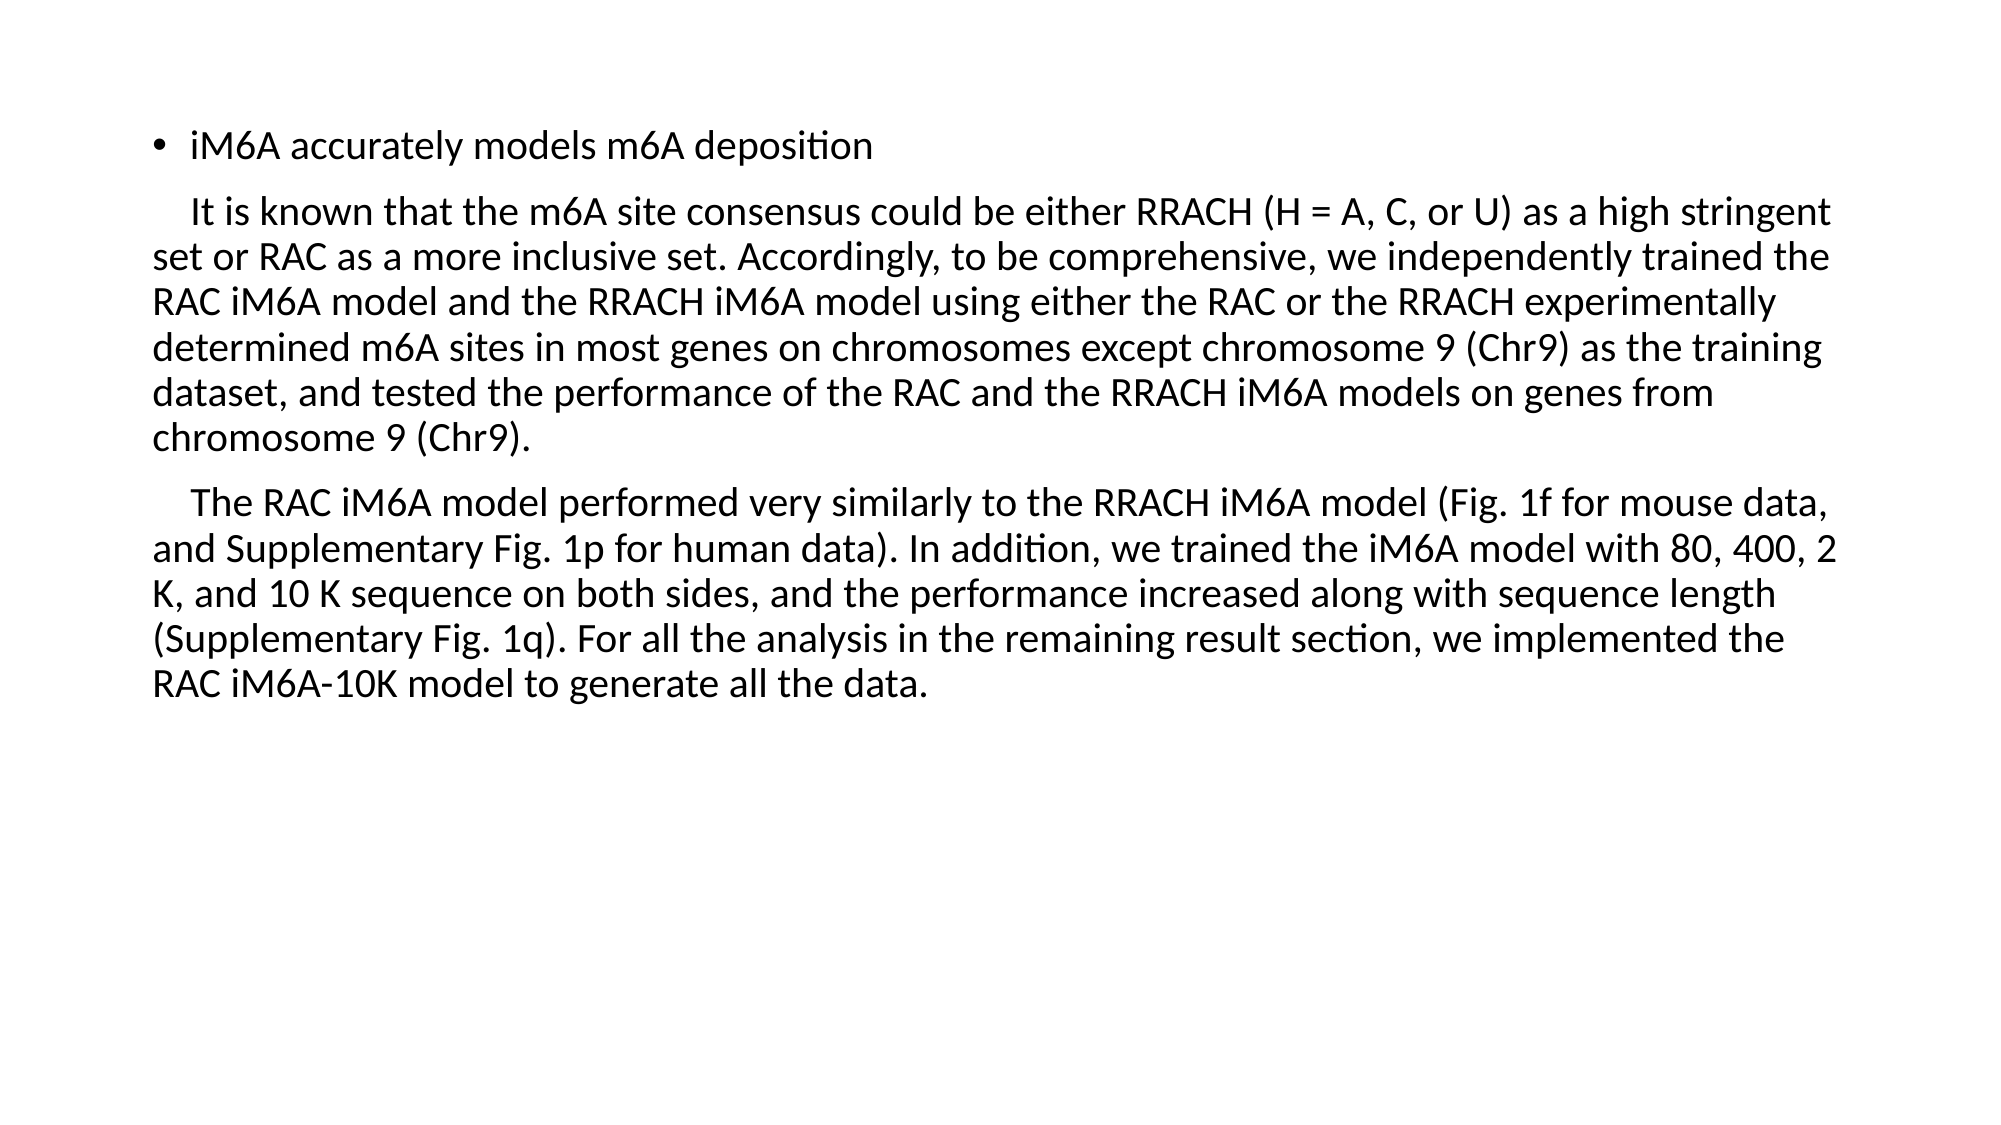

iM6A accurately models m6A deposition
    It is known that the m6A site consensus could be either RRACH (H = A, C, or U) as a high stringent set or RAC as a more inclusive set. Accordingly, to be comprehensive, we independently trained the RAC iM6A model and the RRACH iM6A model using either the RAC or the RRACH experimentally determined m6A sites in most genes on chromosomes except chromosome 9 (Chr9) as the training dataset, and tested the performance of the RAC and the RRACH iM6A models on genes from chromosome 9 (Chr9).
    The RAC iM6A model performed very similarly to the RRACH iM6A model (Fig. 1f for mouse data, and Supplementary Fig. 1p for human data). In addition, we trained the iM6A model with 80, 400, 2 K, and 10 K sequence on both sides, and the performance increased along with sequence length (Supplementary Fig. 1q). For all the analysis in the remaining result section, we implemented the RAC iM6A-10K model to generate all the data.